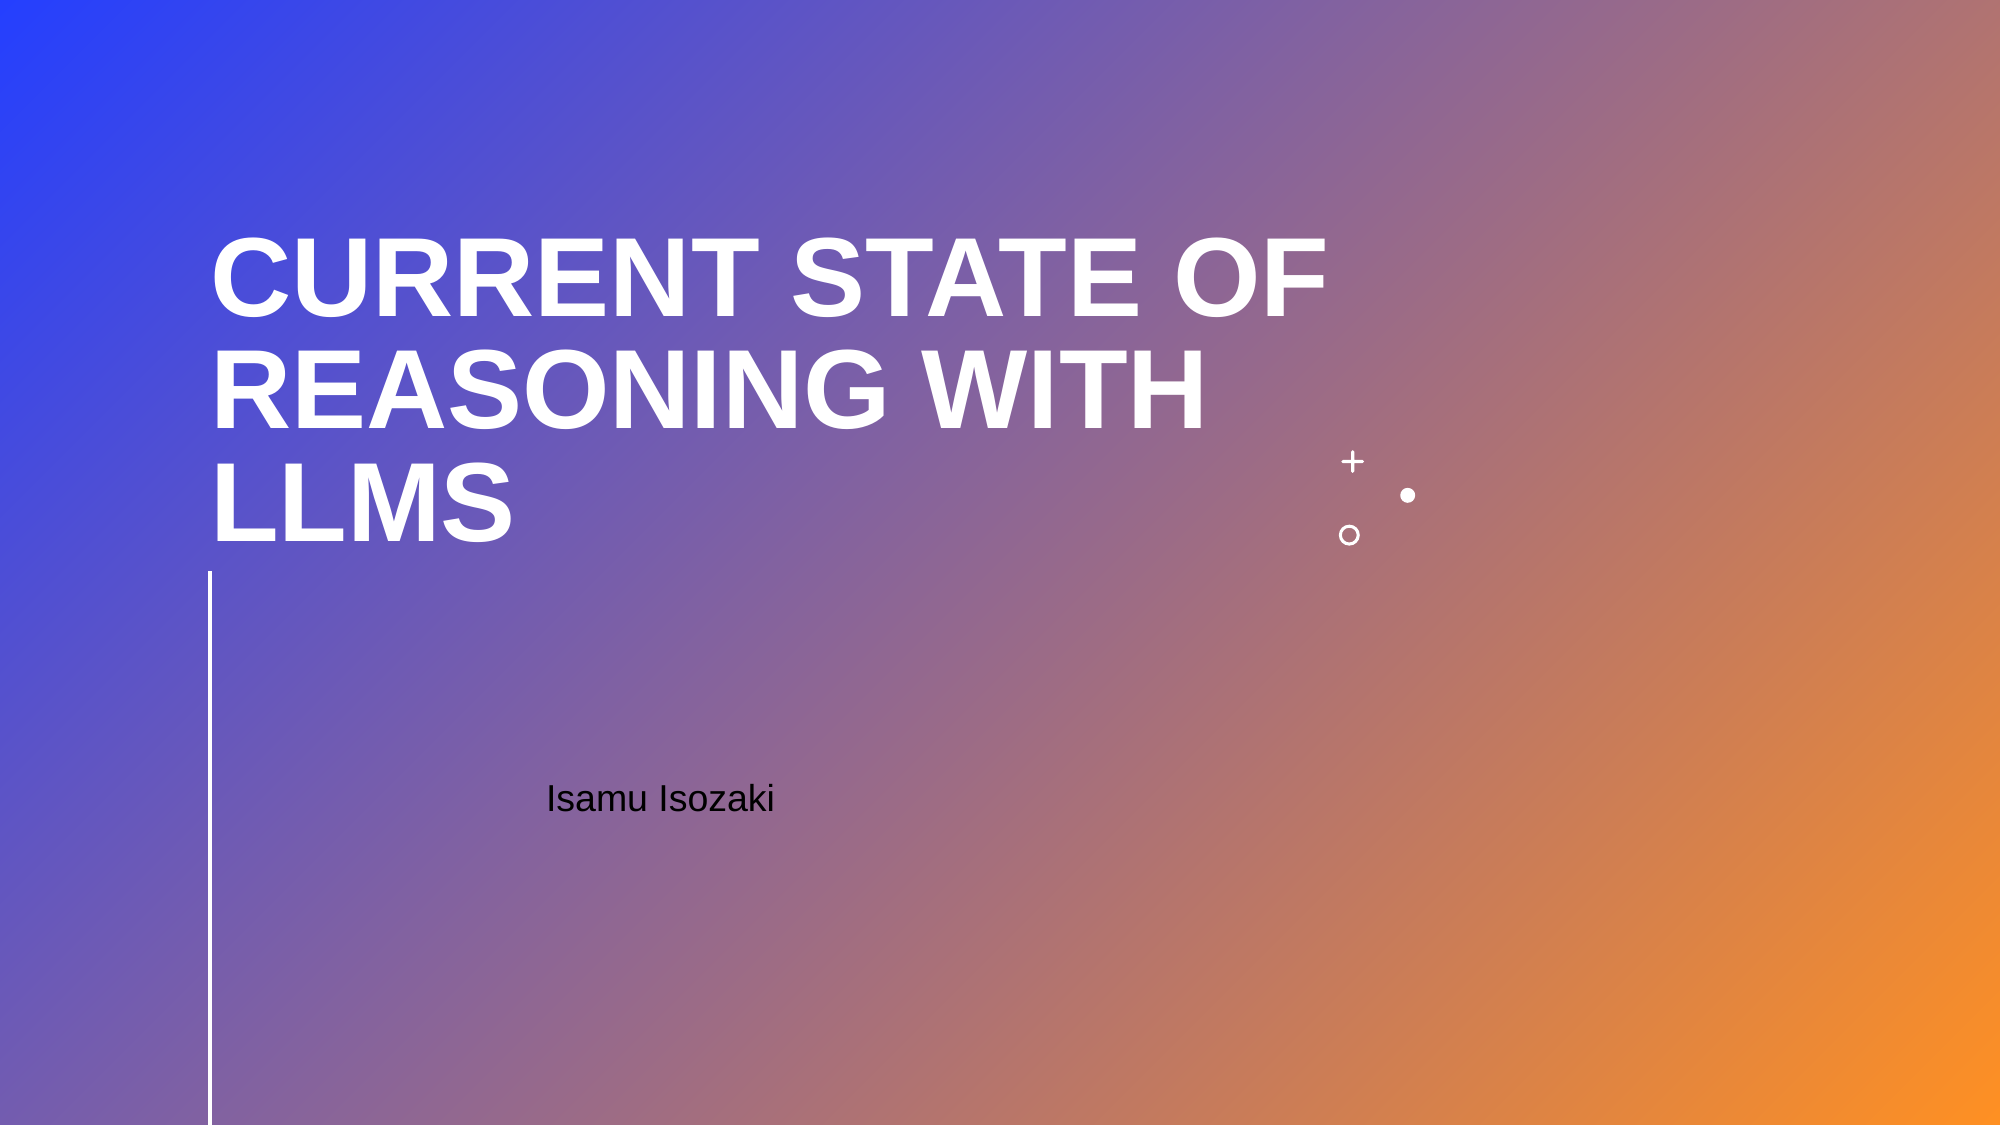

# Current State of Reasoning With LLMs
Isamu Isozaki